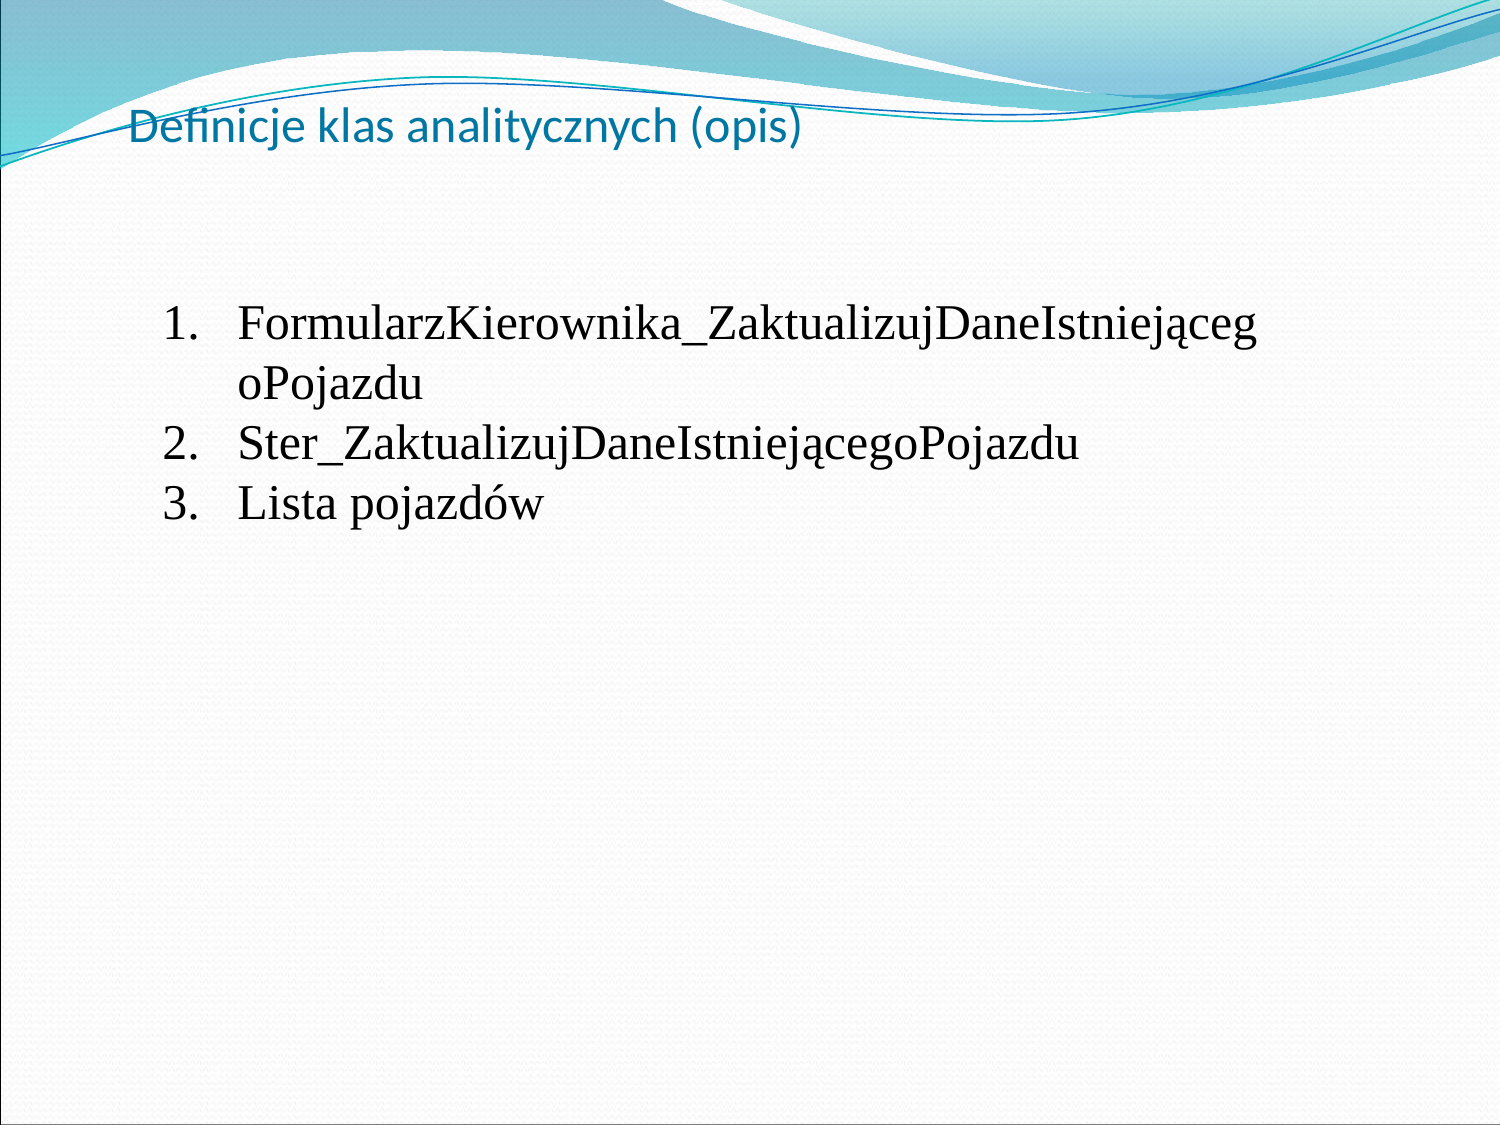

# Definicje klas analitycznych (opis)
FormularzKierownika_ZaktualizujDaneIstniejącegoPojazdu
Ster_ZaktualizujDaneIstniejącegoPojazdu
Lista pojazdów